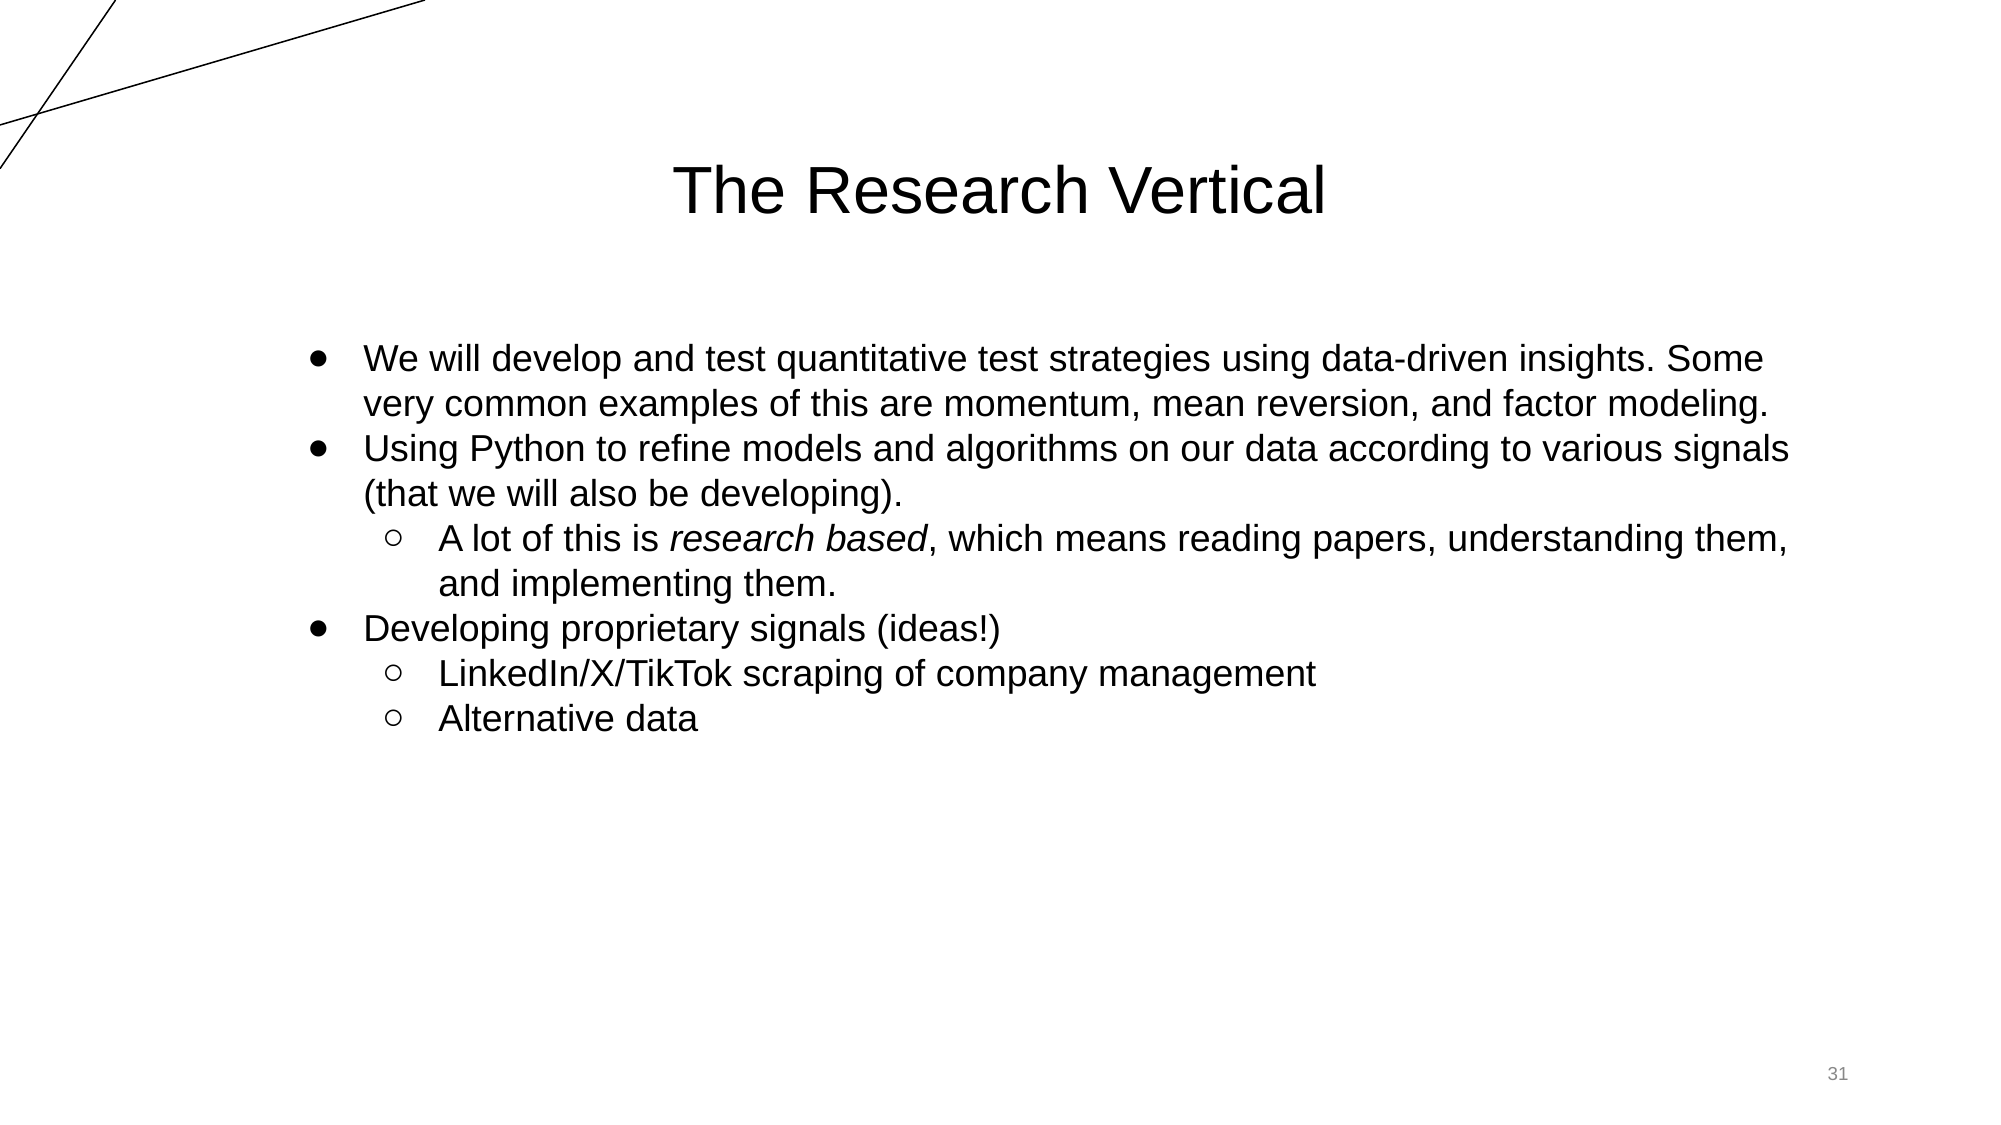

The Research Vertical
We will develop and test quantitative test strategies using data-driven insights. Some very common examples of this are momentum, mean reversion, and factor modeling.
Using Python to refine models and algorithms on our data according to various signals (that we will also be developing).
A lot of this is research based, which means reading papers, understanding them, and implementing them.
Developing proprietary signals (ideas!)
LinkedIn/X/TikTok scraping of company management
Alternative data

31